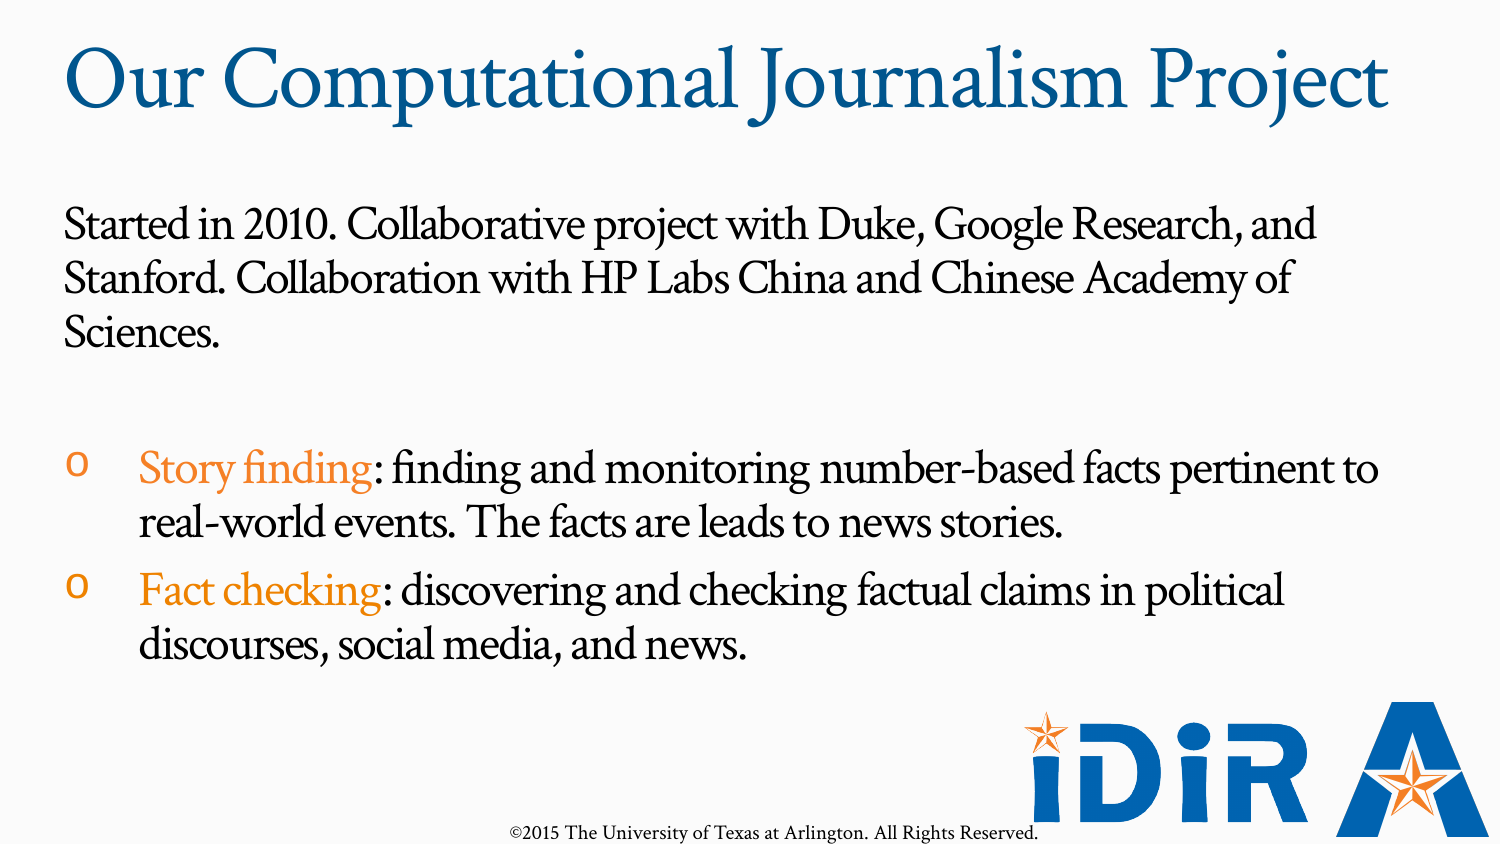

# Our Computational Journalism Project
Started in 2010. Collaborative project with Duke, Google Research, and Stanford. Collaboration with HP Labs China and Chinese Academy of Sciences.

Story finding: finding and monitoring number-based facts pertinent to real-world events. The facts are leads to news stories.
Fact checking: discovering and checking factual claims in political discourses, social media, and news.
©2015 The University of Texas at Arlington. All Rights Reserved.